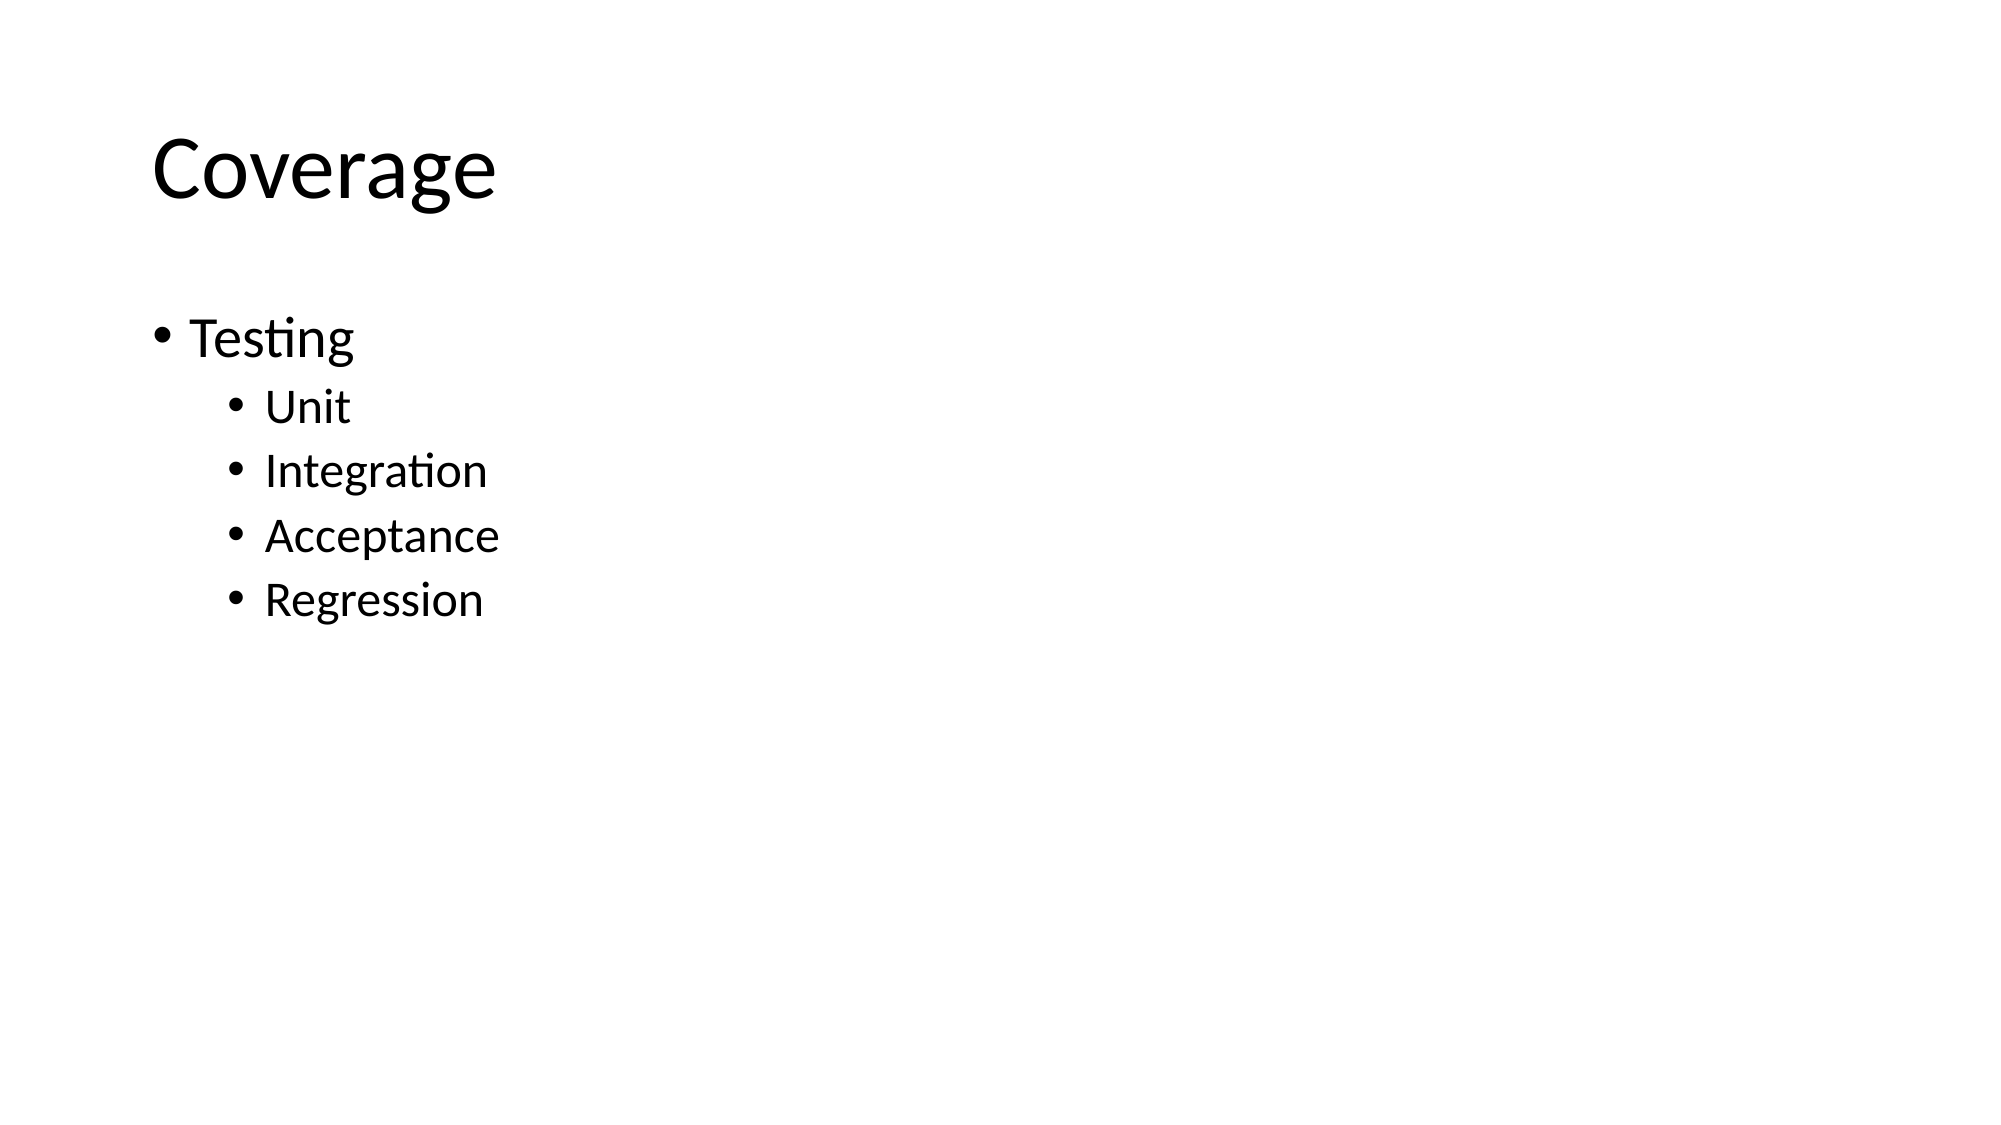

# Coverage
Testing
Unit
Integration
Acceptance
Regression